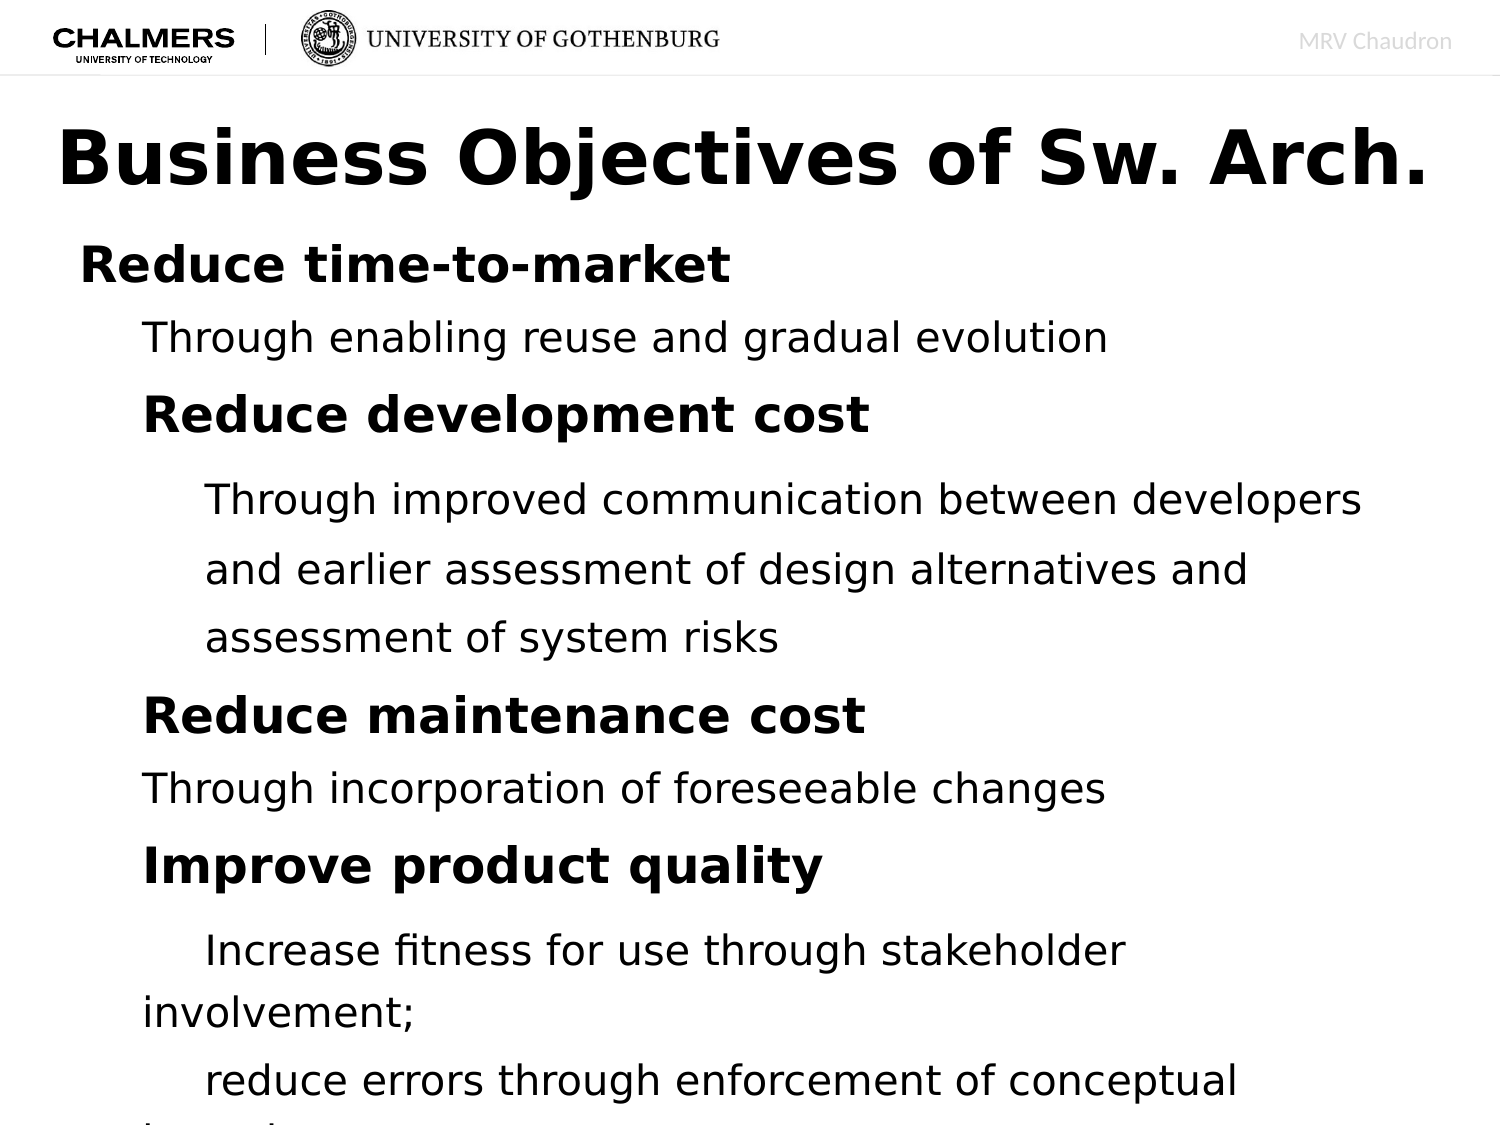

Business Objectives of Sw. Arch.
Reduce time-to-market
Through enabling reuse and gradual evolution
Reduce development cost
	Through improved communication between developers
	and earlier assessment of design alternatives and
	assessment of system risks
Reduce maintenance cost
Through incorporation of foreseeable changes
Improve product quality
	Increase fitness for use through stakeholder involvement;
	reduce errors through enforcement of conceptual integrity